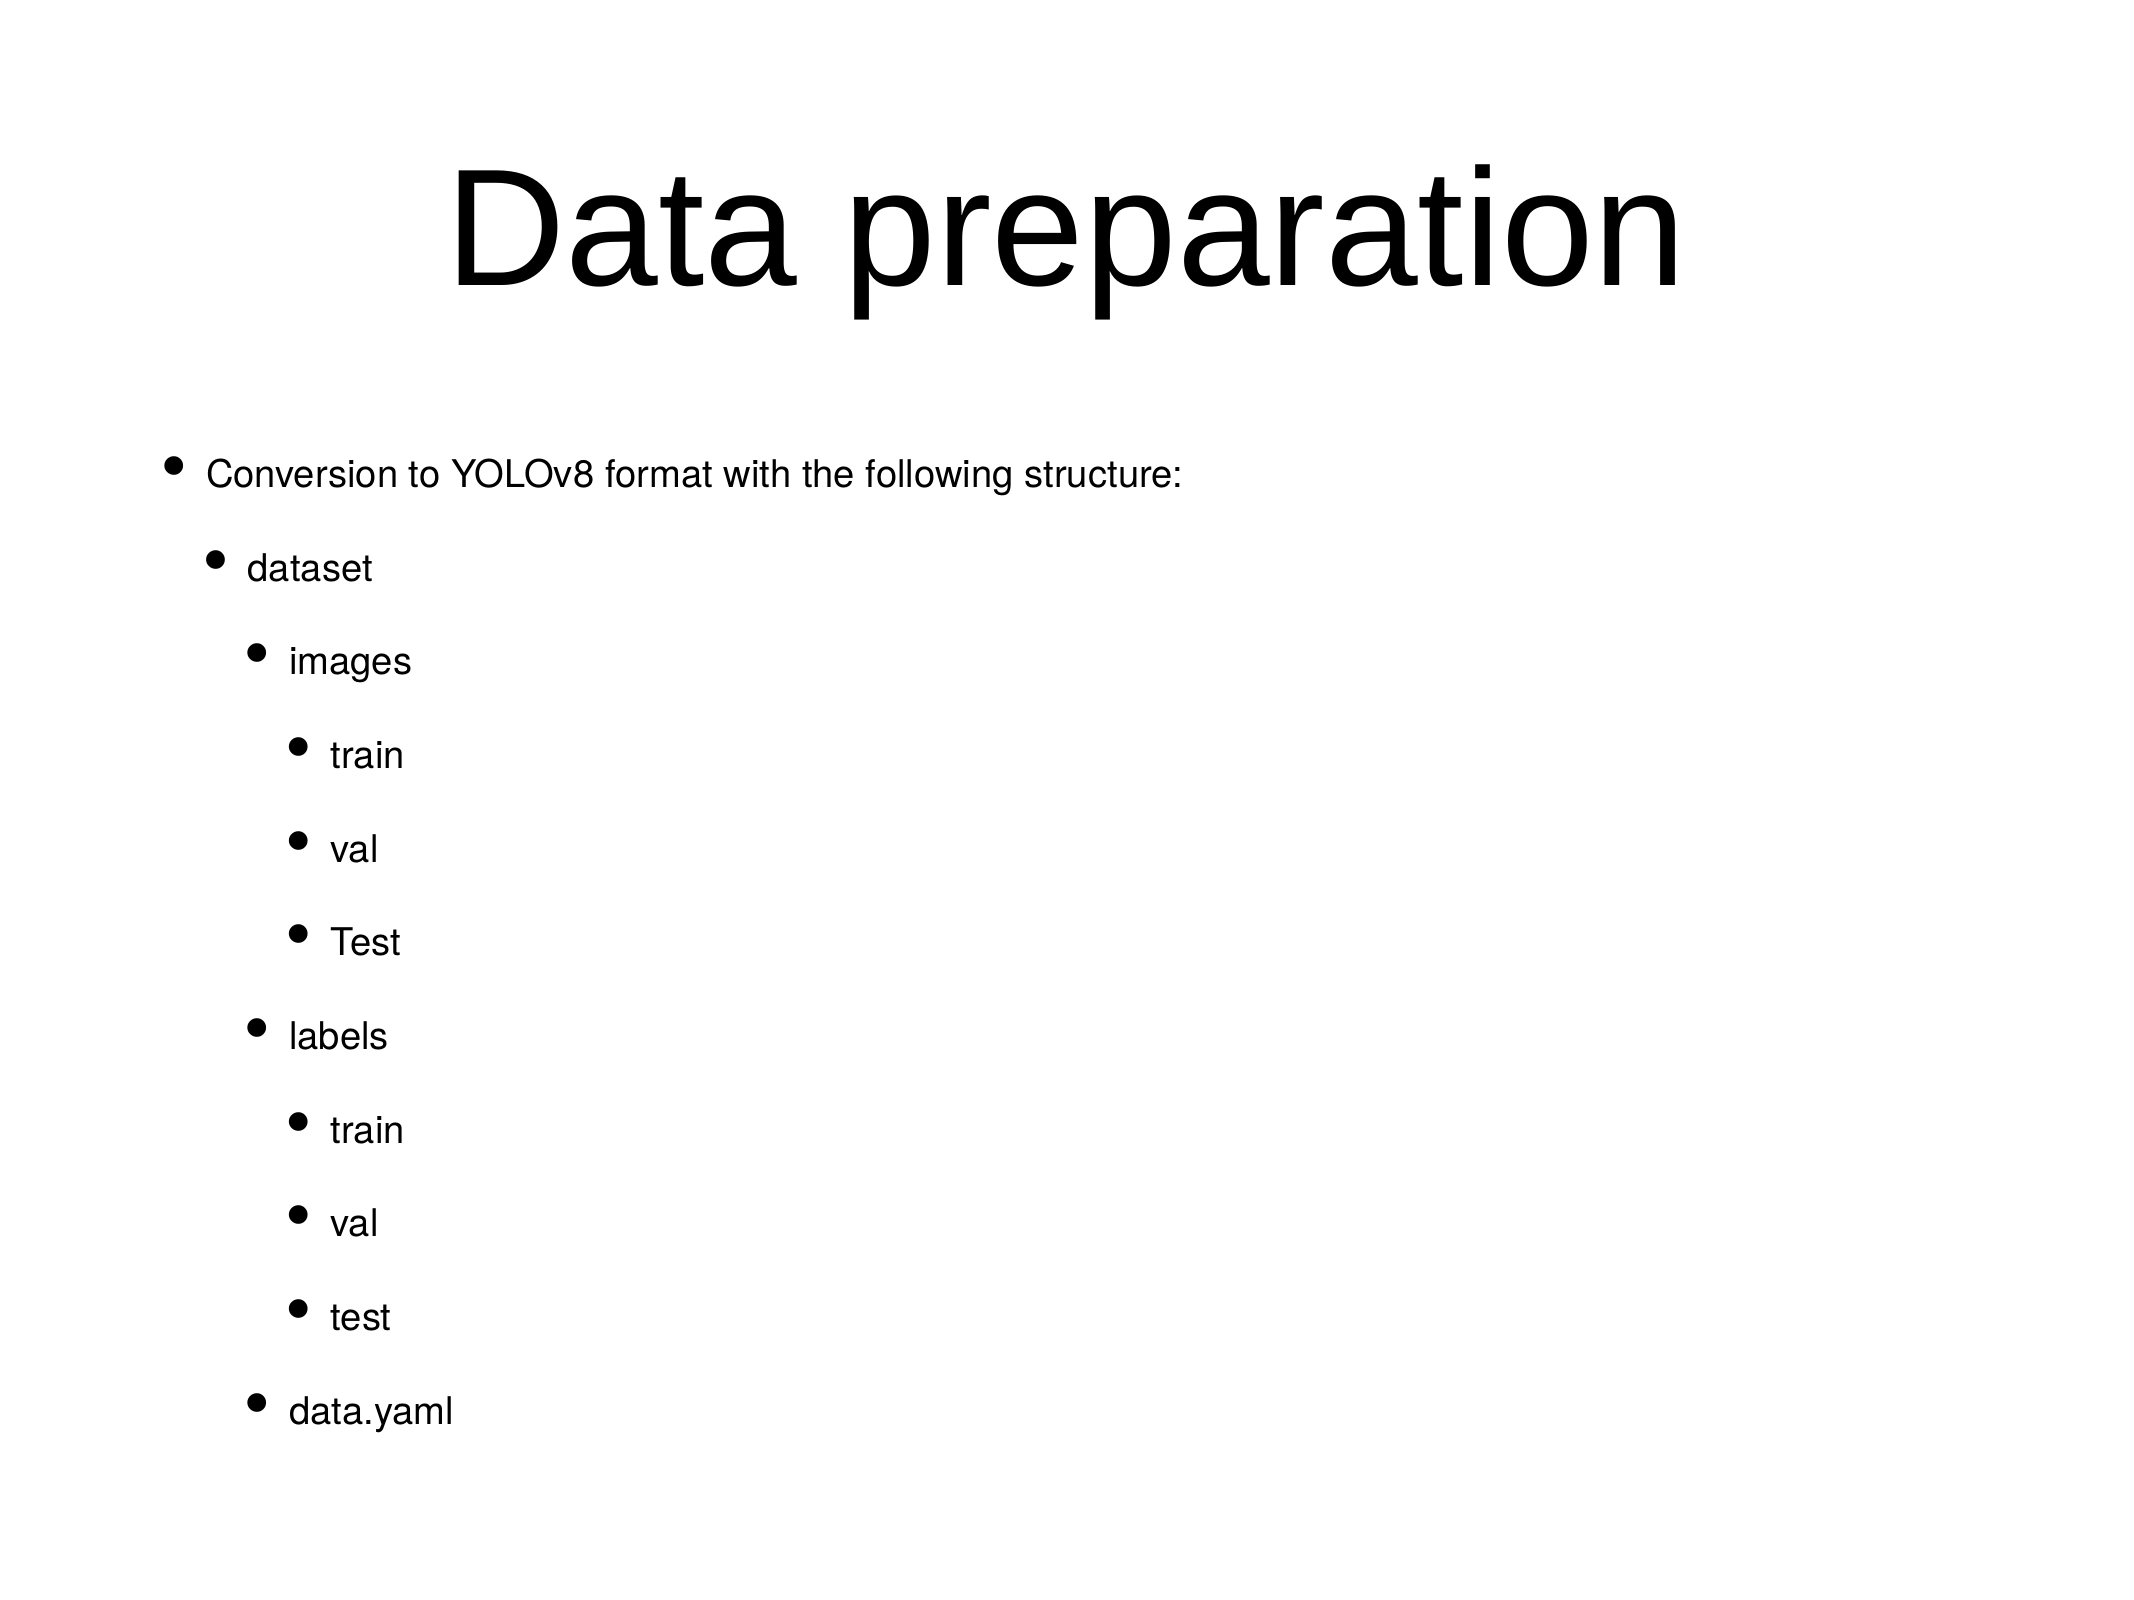

# Data preparation
Conversion to YOLOv8 format with the following structure:
dataset
images
train
val
Test
labels
train
val
test
data.yaml